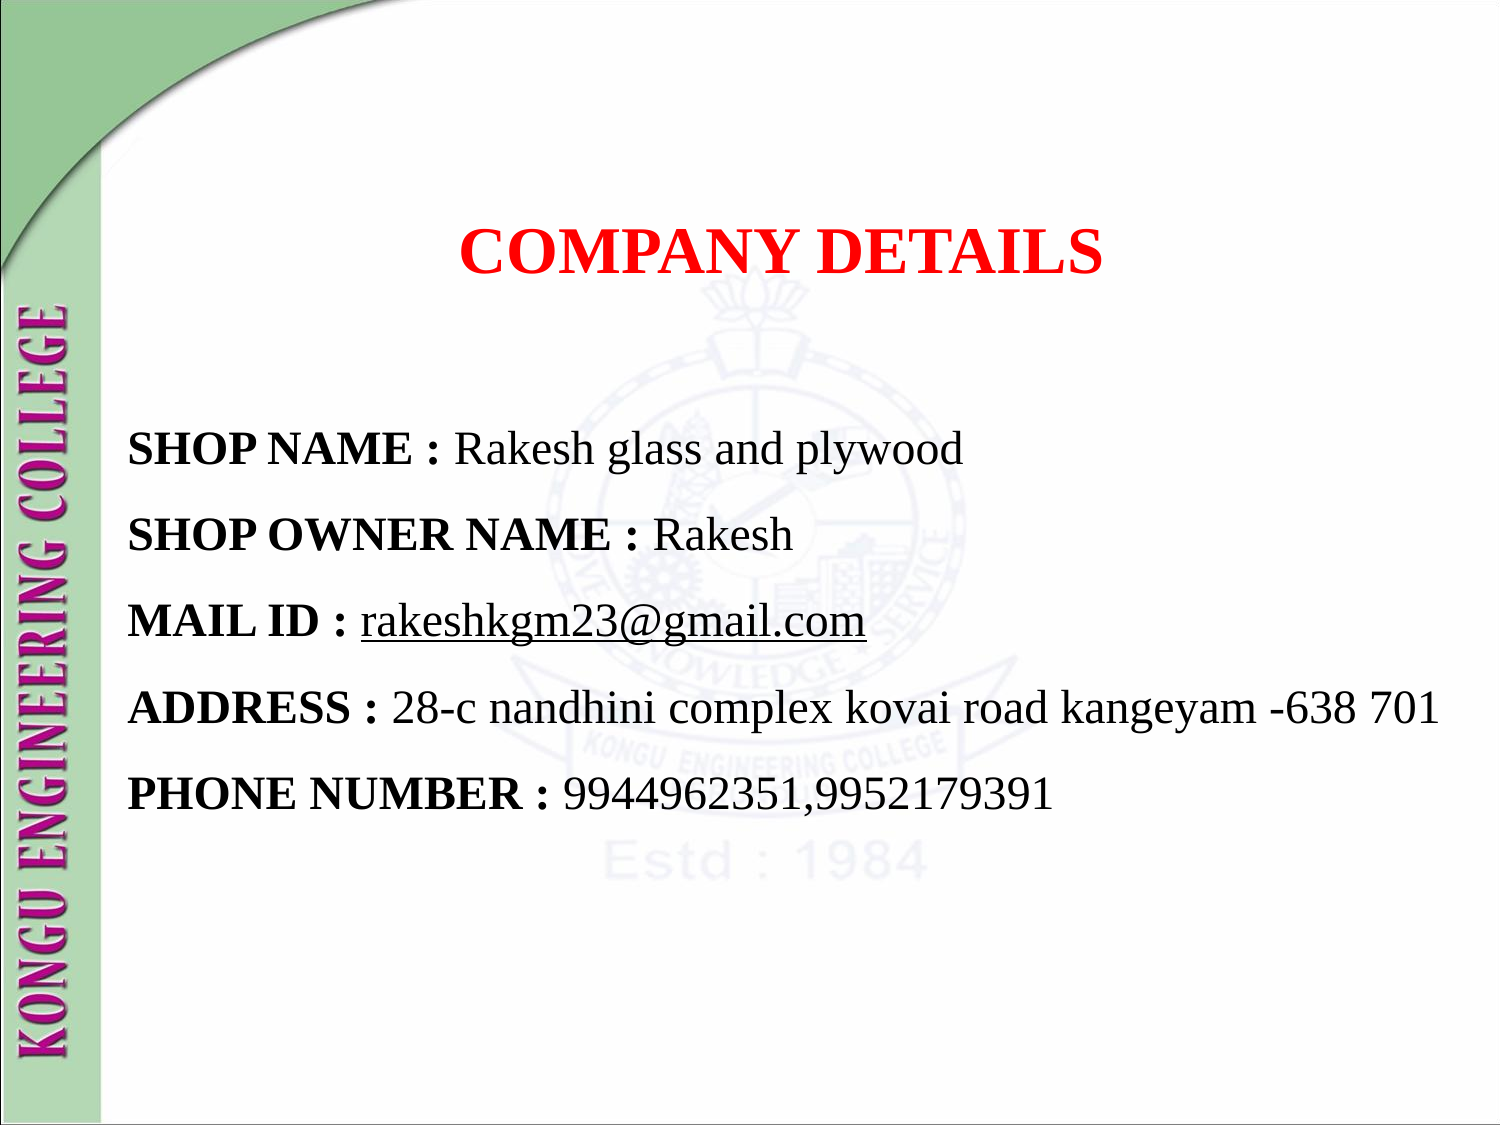

COMPANY DETAILS
SHOP NAME : Rakesh glass and plywood
SHOP OWNER NAME : Rakesh
MAIL ID : rakeshkgm23@gmail.com
ADDRESS : 28-c nandhini complex kovai road kangeyam -638 701
PHONE NUMBER : 9944962351,9952179391